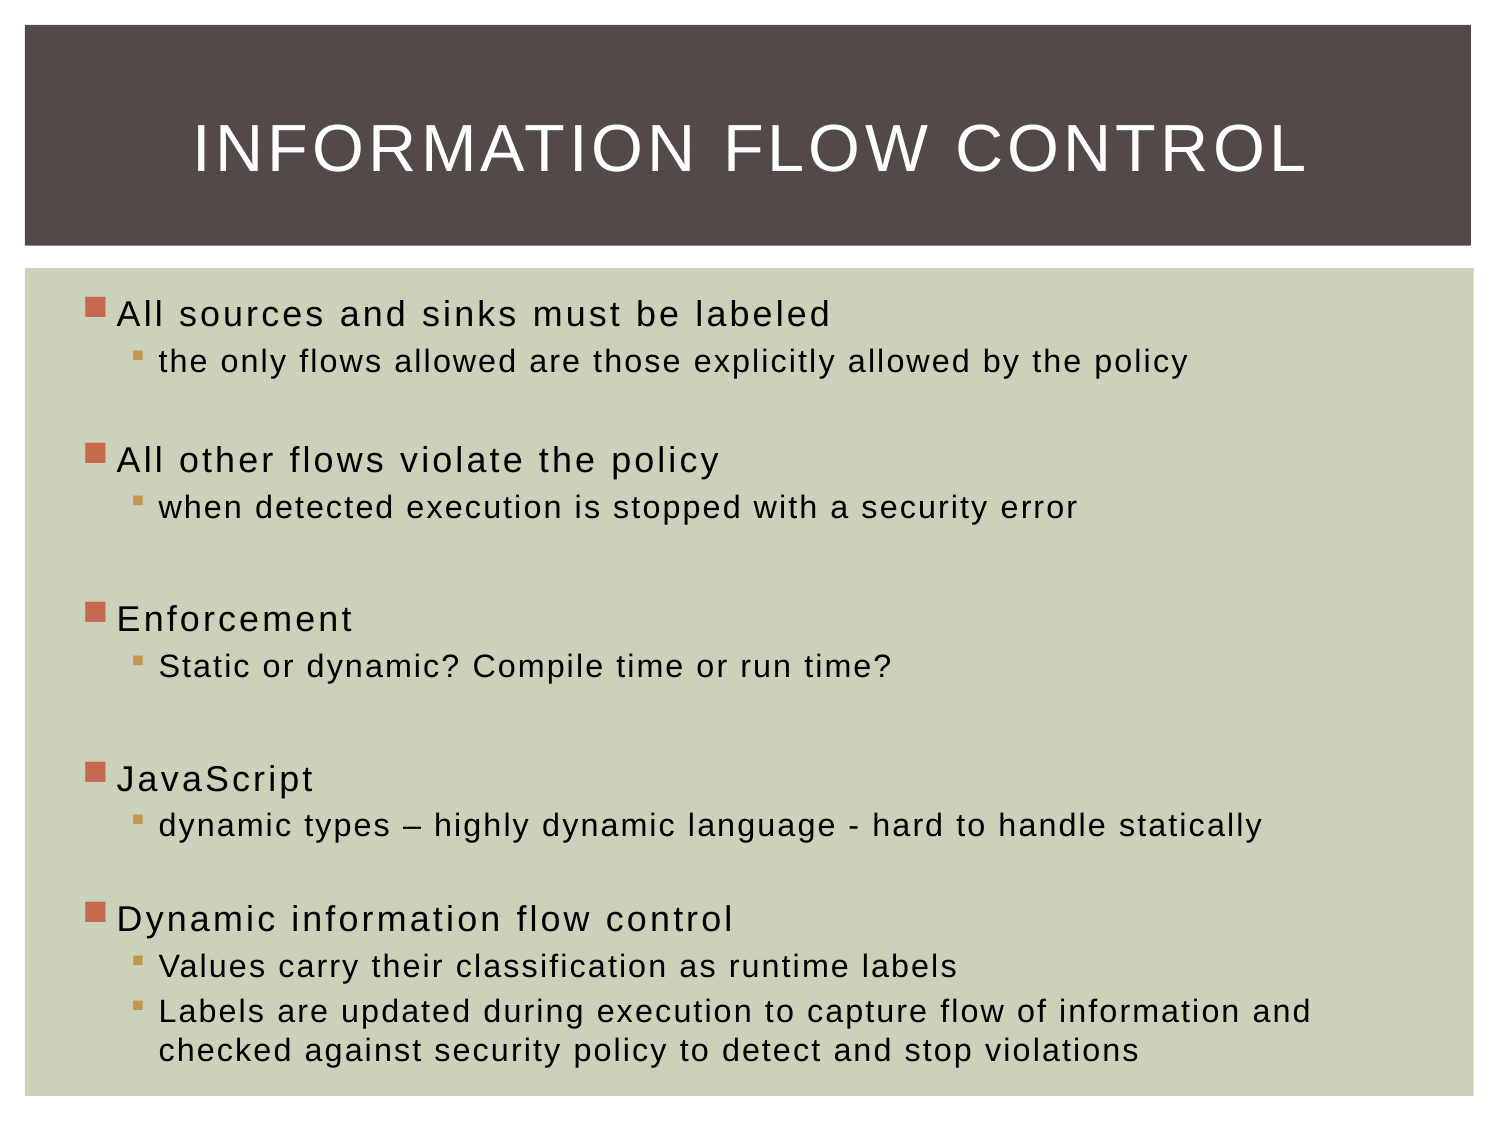

# Information flow control
All sources and sinks must be labeled
the only flows allowed are those explicitly allowed by the policy

All other flows violate the policy
when detected execution is stopped with a security error

Enforcement
Static or dynamic? Compile time or run time?

JavaScript
dynamic types – highly dynamic language - hard to handle statically

Dynamic information flow control
Values carry their classification as runtime labels
Labels are updated during execution to capture flow of information and checked against security policy to detect and stop violations